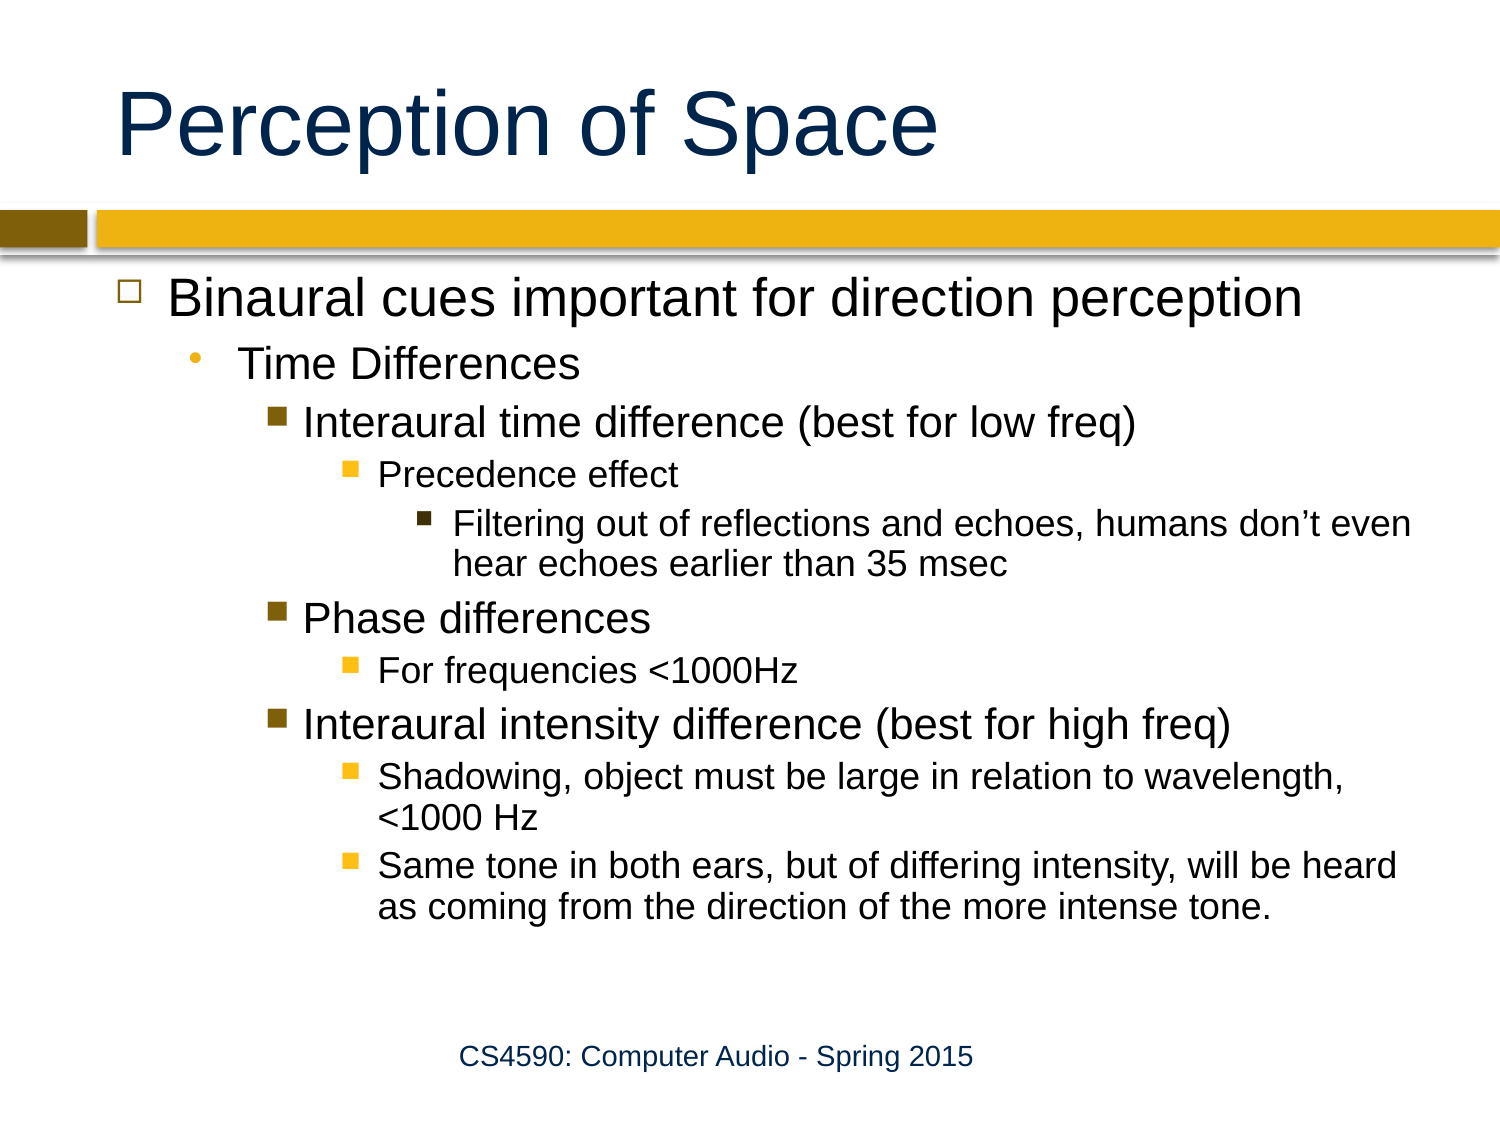

# Perception of Space
Binaural cues important for direction perception
Time Differences
Interaural time difference (best for low freq)
Precedence effect
Filtering out of reflections and echoes, humans don’t even hear echoes earlier than 35 msec
Phase differences
For frequencies <1000Hz
Interaural intensity difference (best for high freq)
Shadowing, object must be large in relation to wavelength, <1000 Hz
Same tone in both ears, but of differing intensity, will be heard as coming from the direction of the more intense tone.

CS4590: Computer Audio - Spring 2015